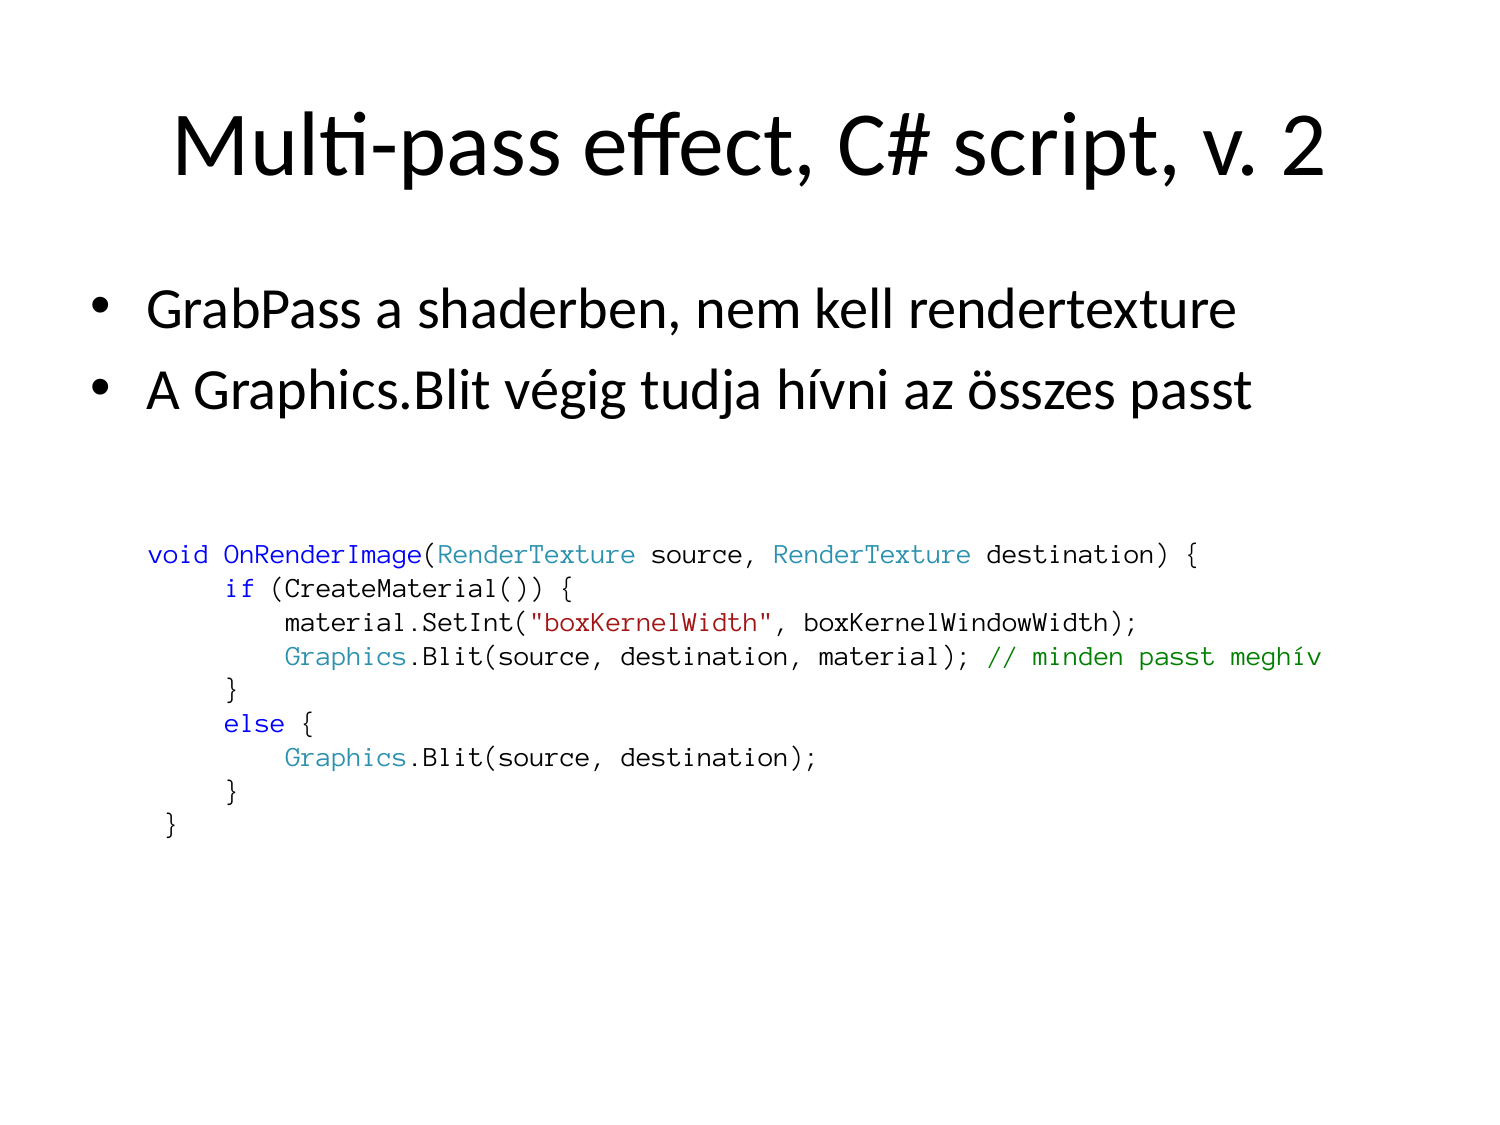

# Multi-pass effect, C# script, v. 2
GrabPass a shaderben, nem kell rendertexture
A Graphics.Blit végig tudja hívni az összes passt
   void OnRenderImage(RenderTexture source, RenderTexture destination) {
        if (CreateMaterial()) {
            material.SetInt("boxKernelWidth", boxKernelWindowWidth);
            Graphics.Blit(source, destination, material); // minden passt meghív
        }
        else {
            Graphics.Blit(source, destination);
        }
    }